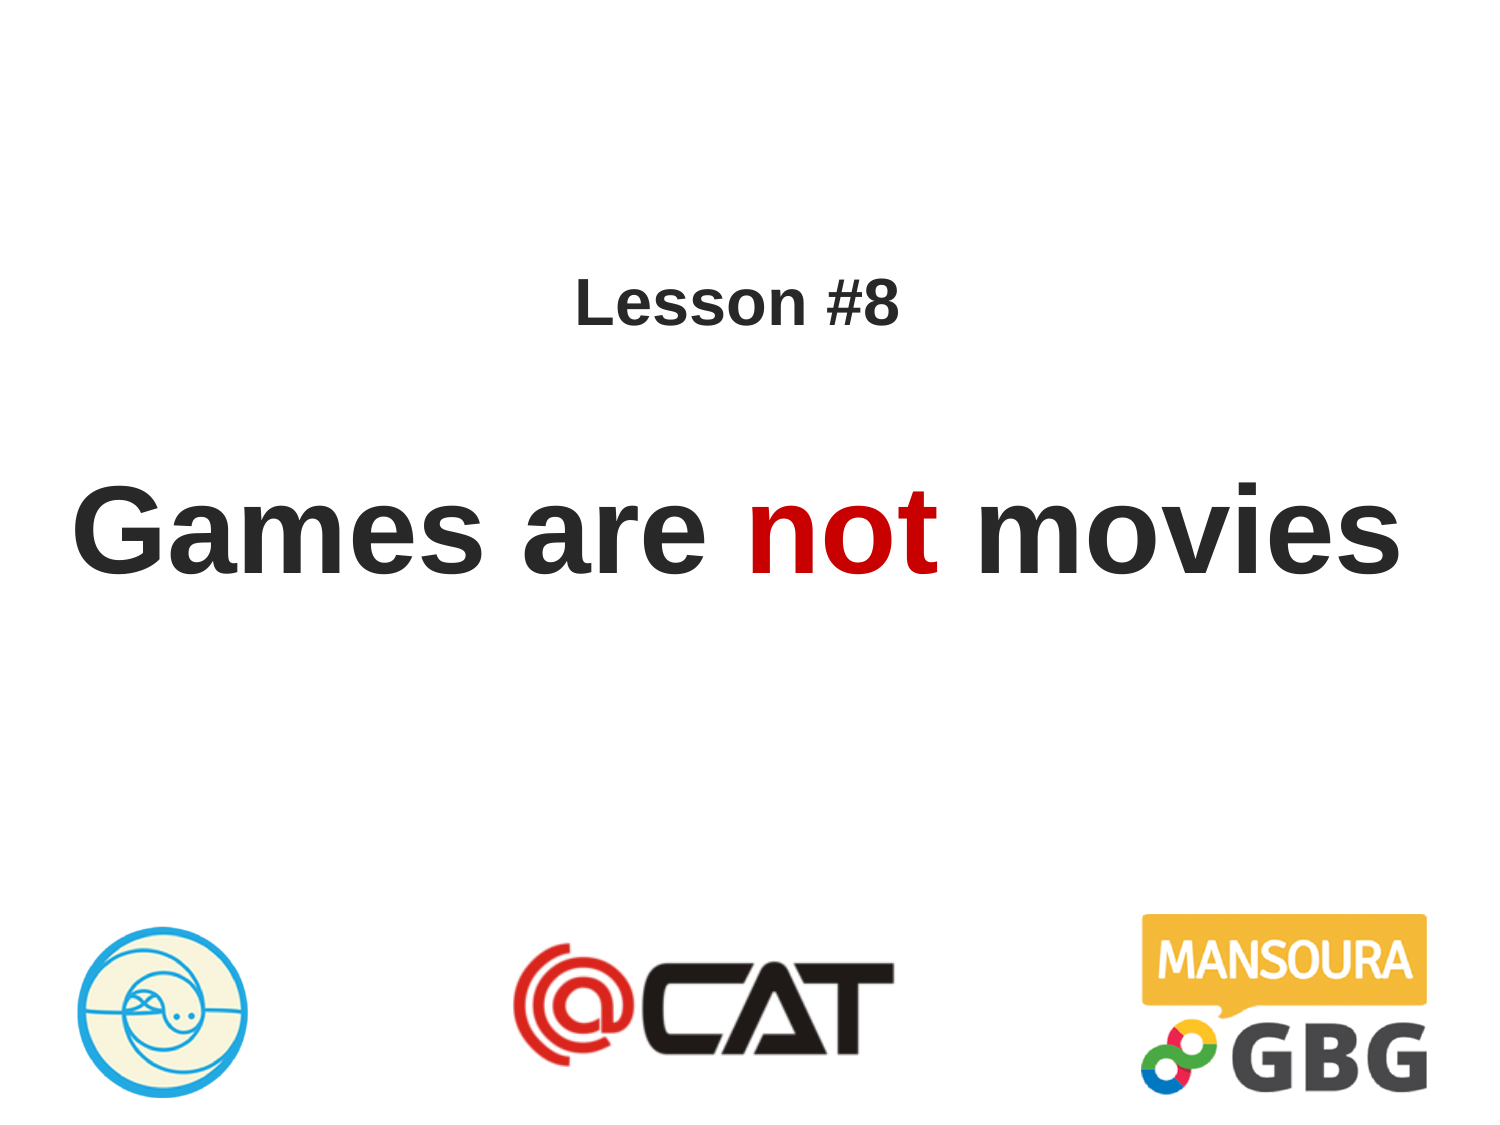

# Lesson #8 Games are not movies